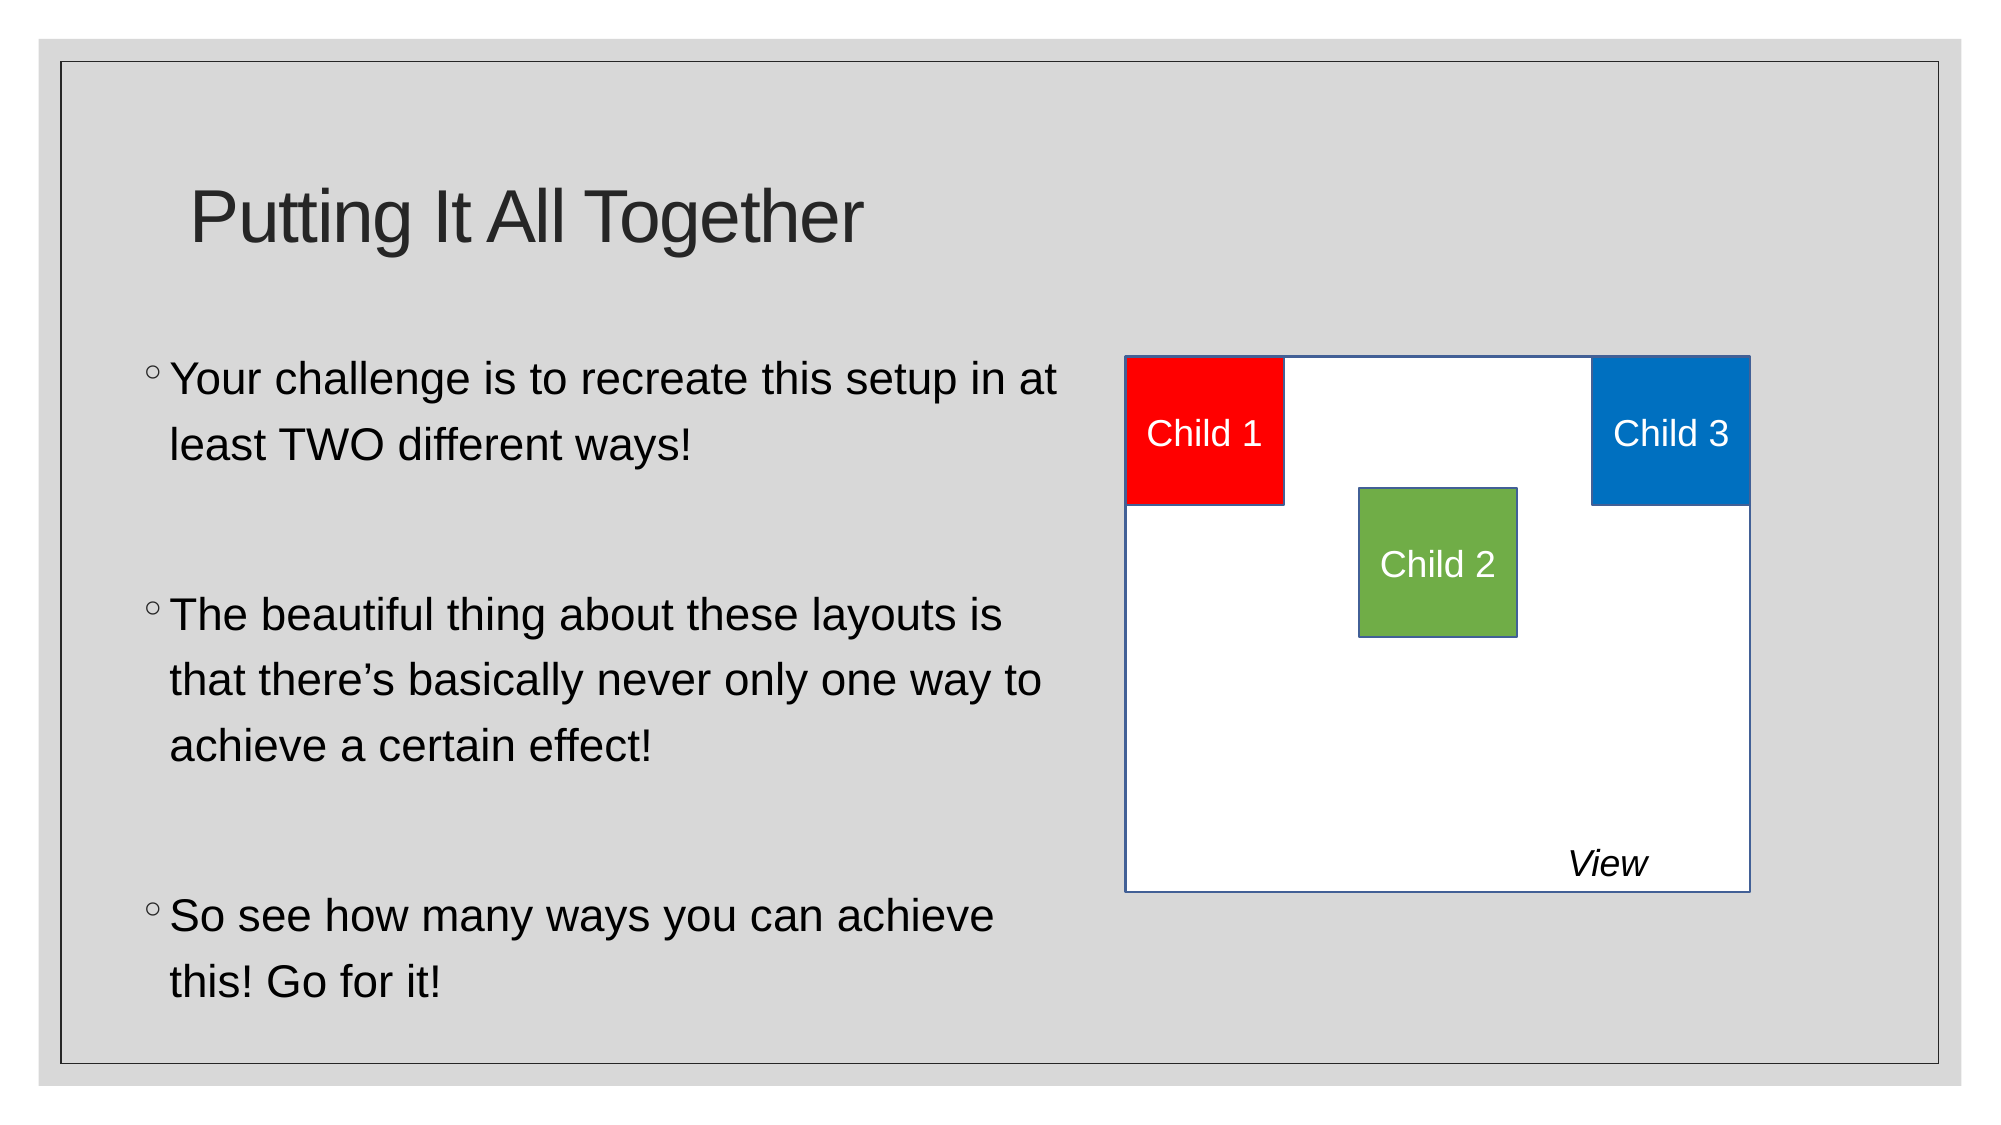

# Putting It All Together
Your challenge is to recreate this setup in at least TWO different ways!

The beautiful thing about these layouts is that there’s basically never only one way to achieve a certain effect!

So see how many ways you can achieve this! Go for it!

Child 1
Child 3
Child 2
View